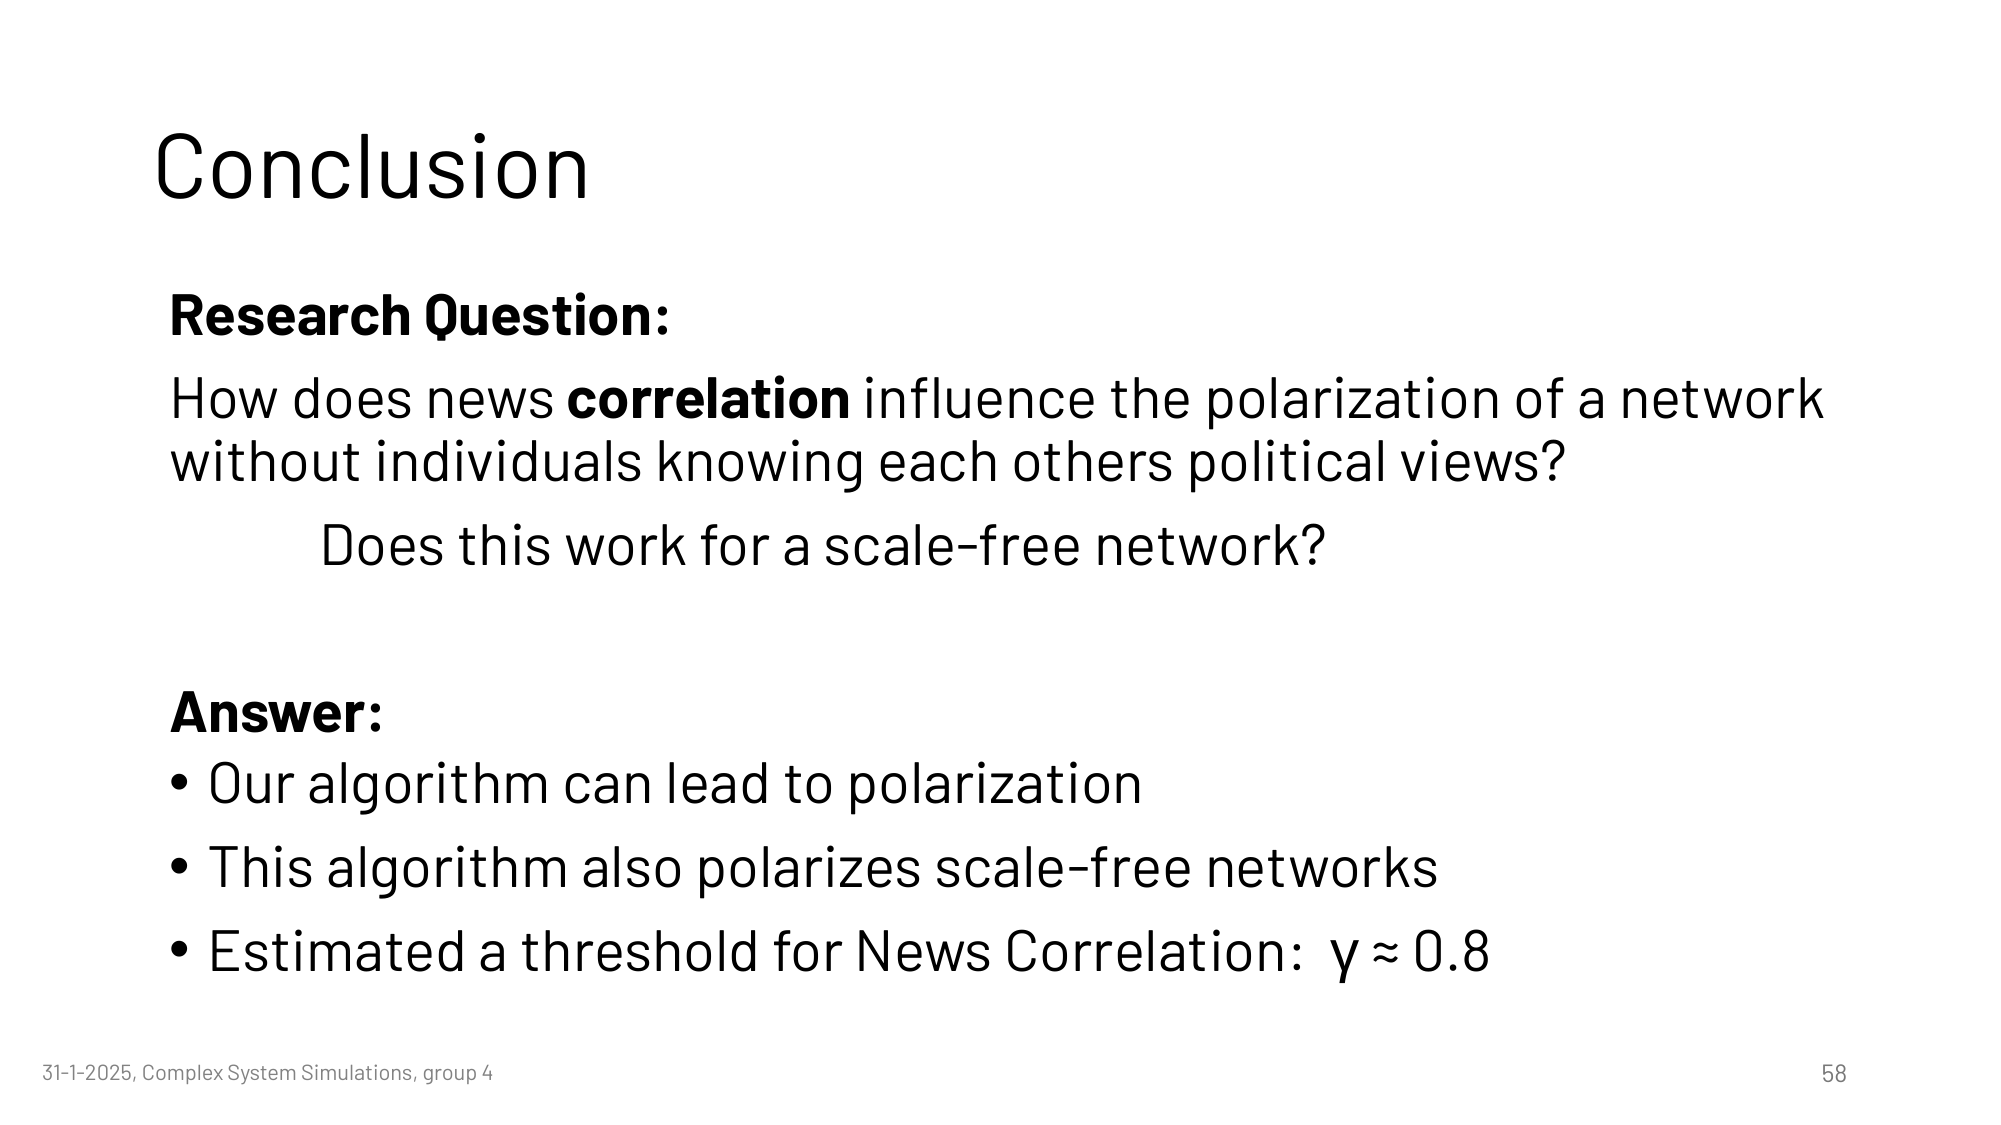

# Conclusion
Research Question:
How does news correlation influence the polarization of a network without individuals knowing each others political views?
	Does this work for a scale-free network?

Answer:
Our algorithm can lead to polarization
This algorithm also polarizes scale-free networks
Estimated a threshold for News Correlation:  γ ≈ 0.8

58
31-1-2025, Complex System Simulations, group 4